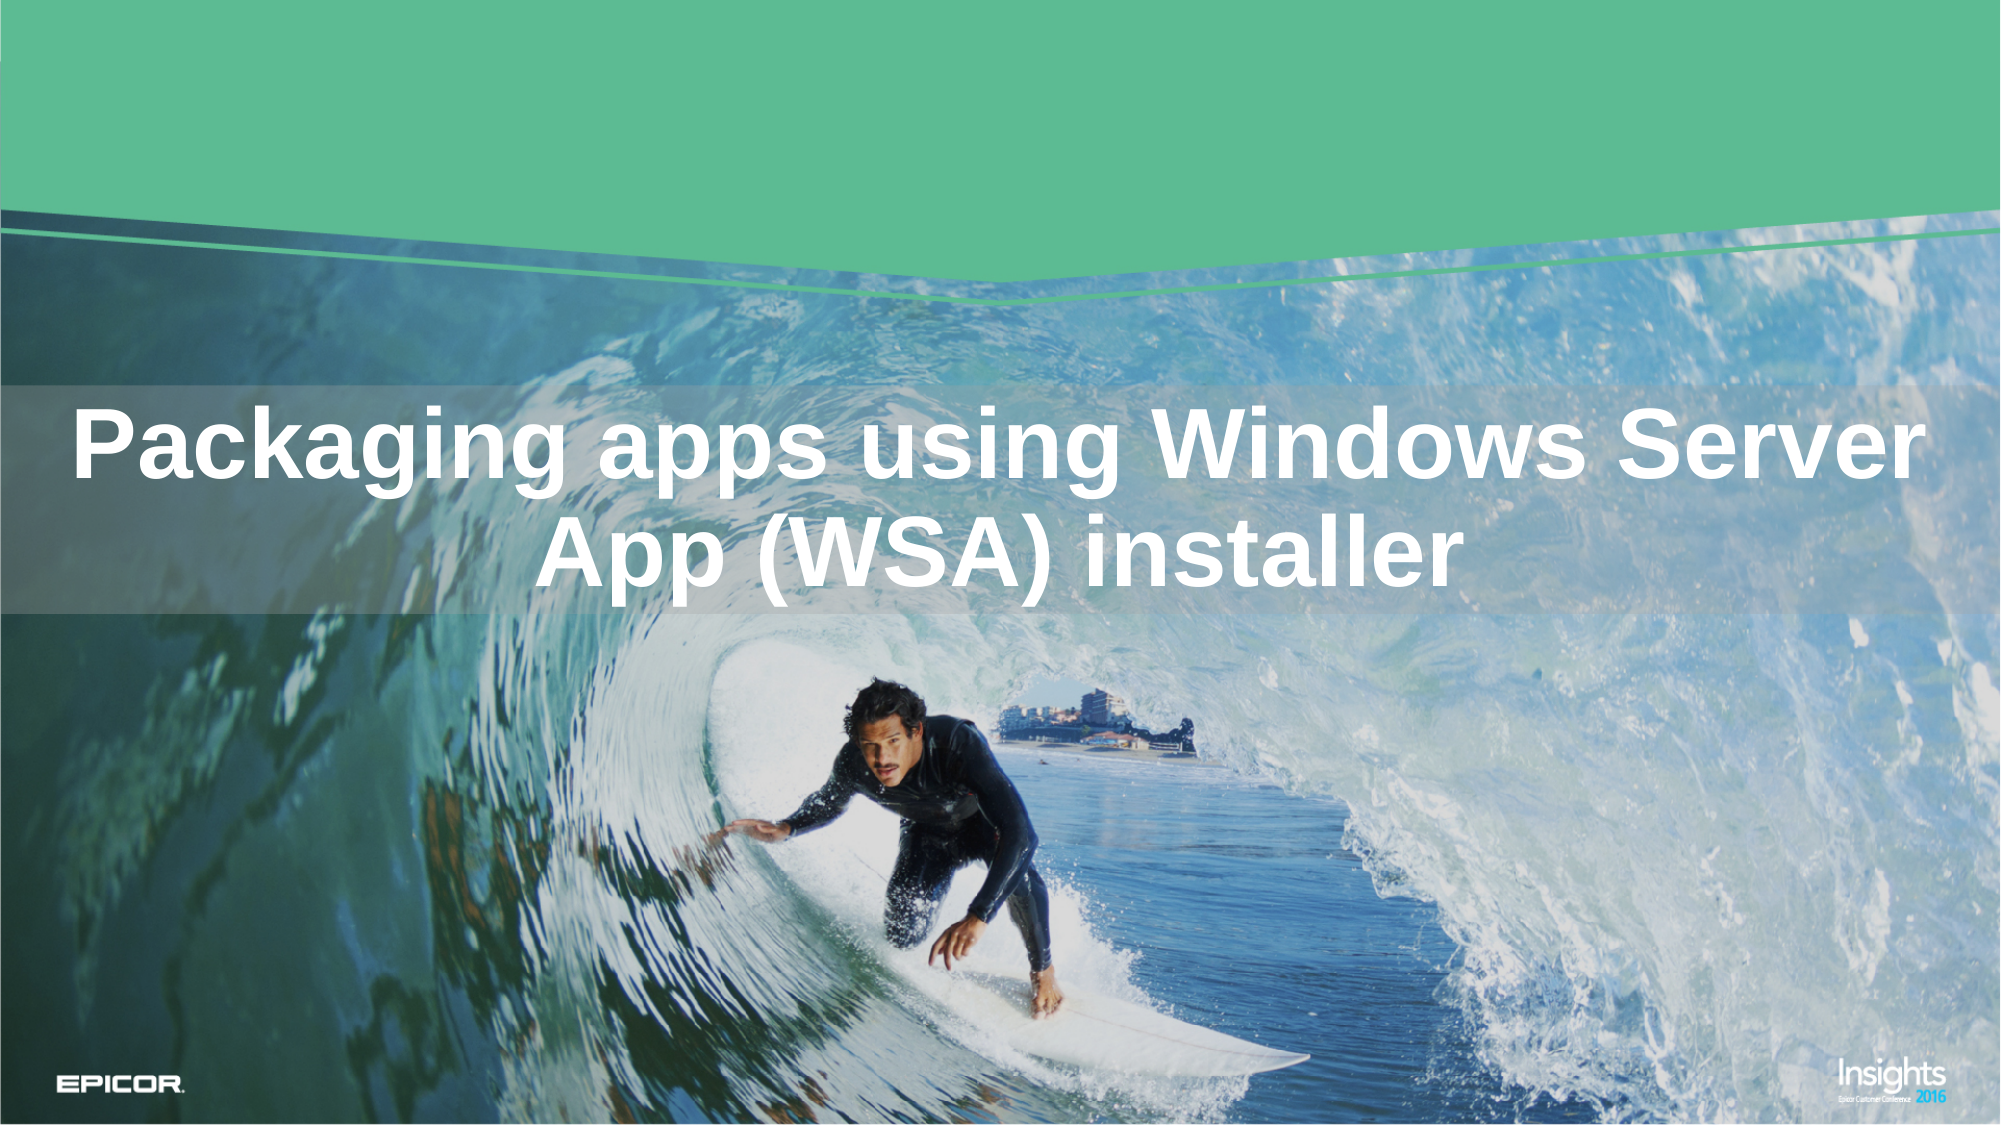

# Packaging apps using Windows Server App (WSA) installer